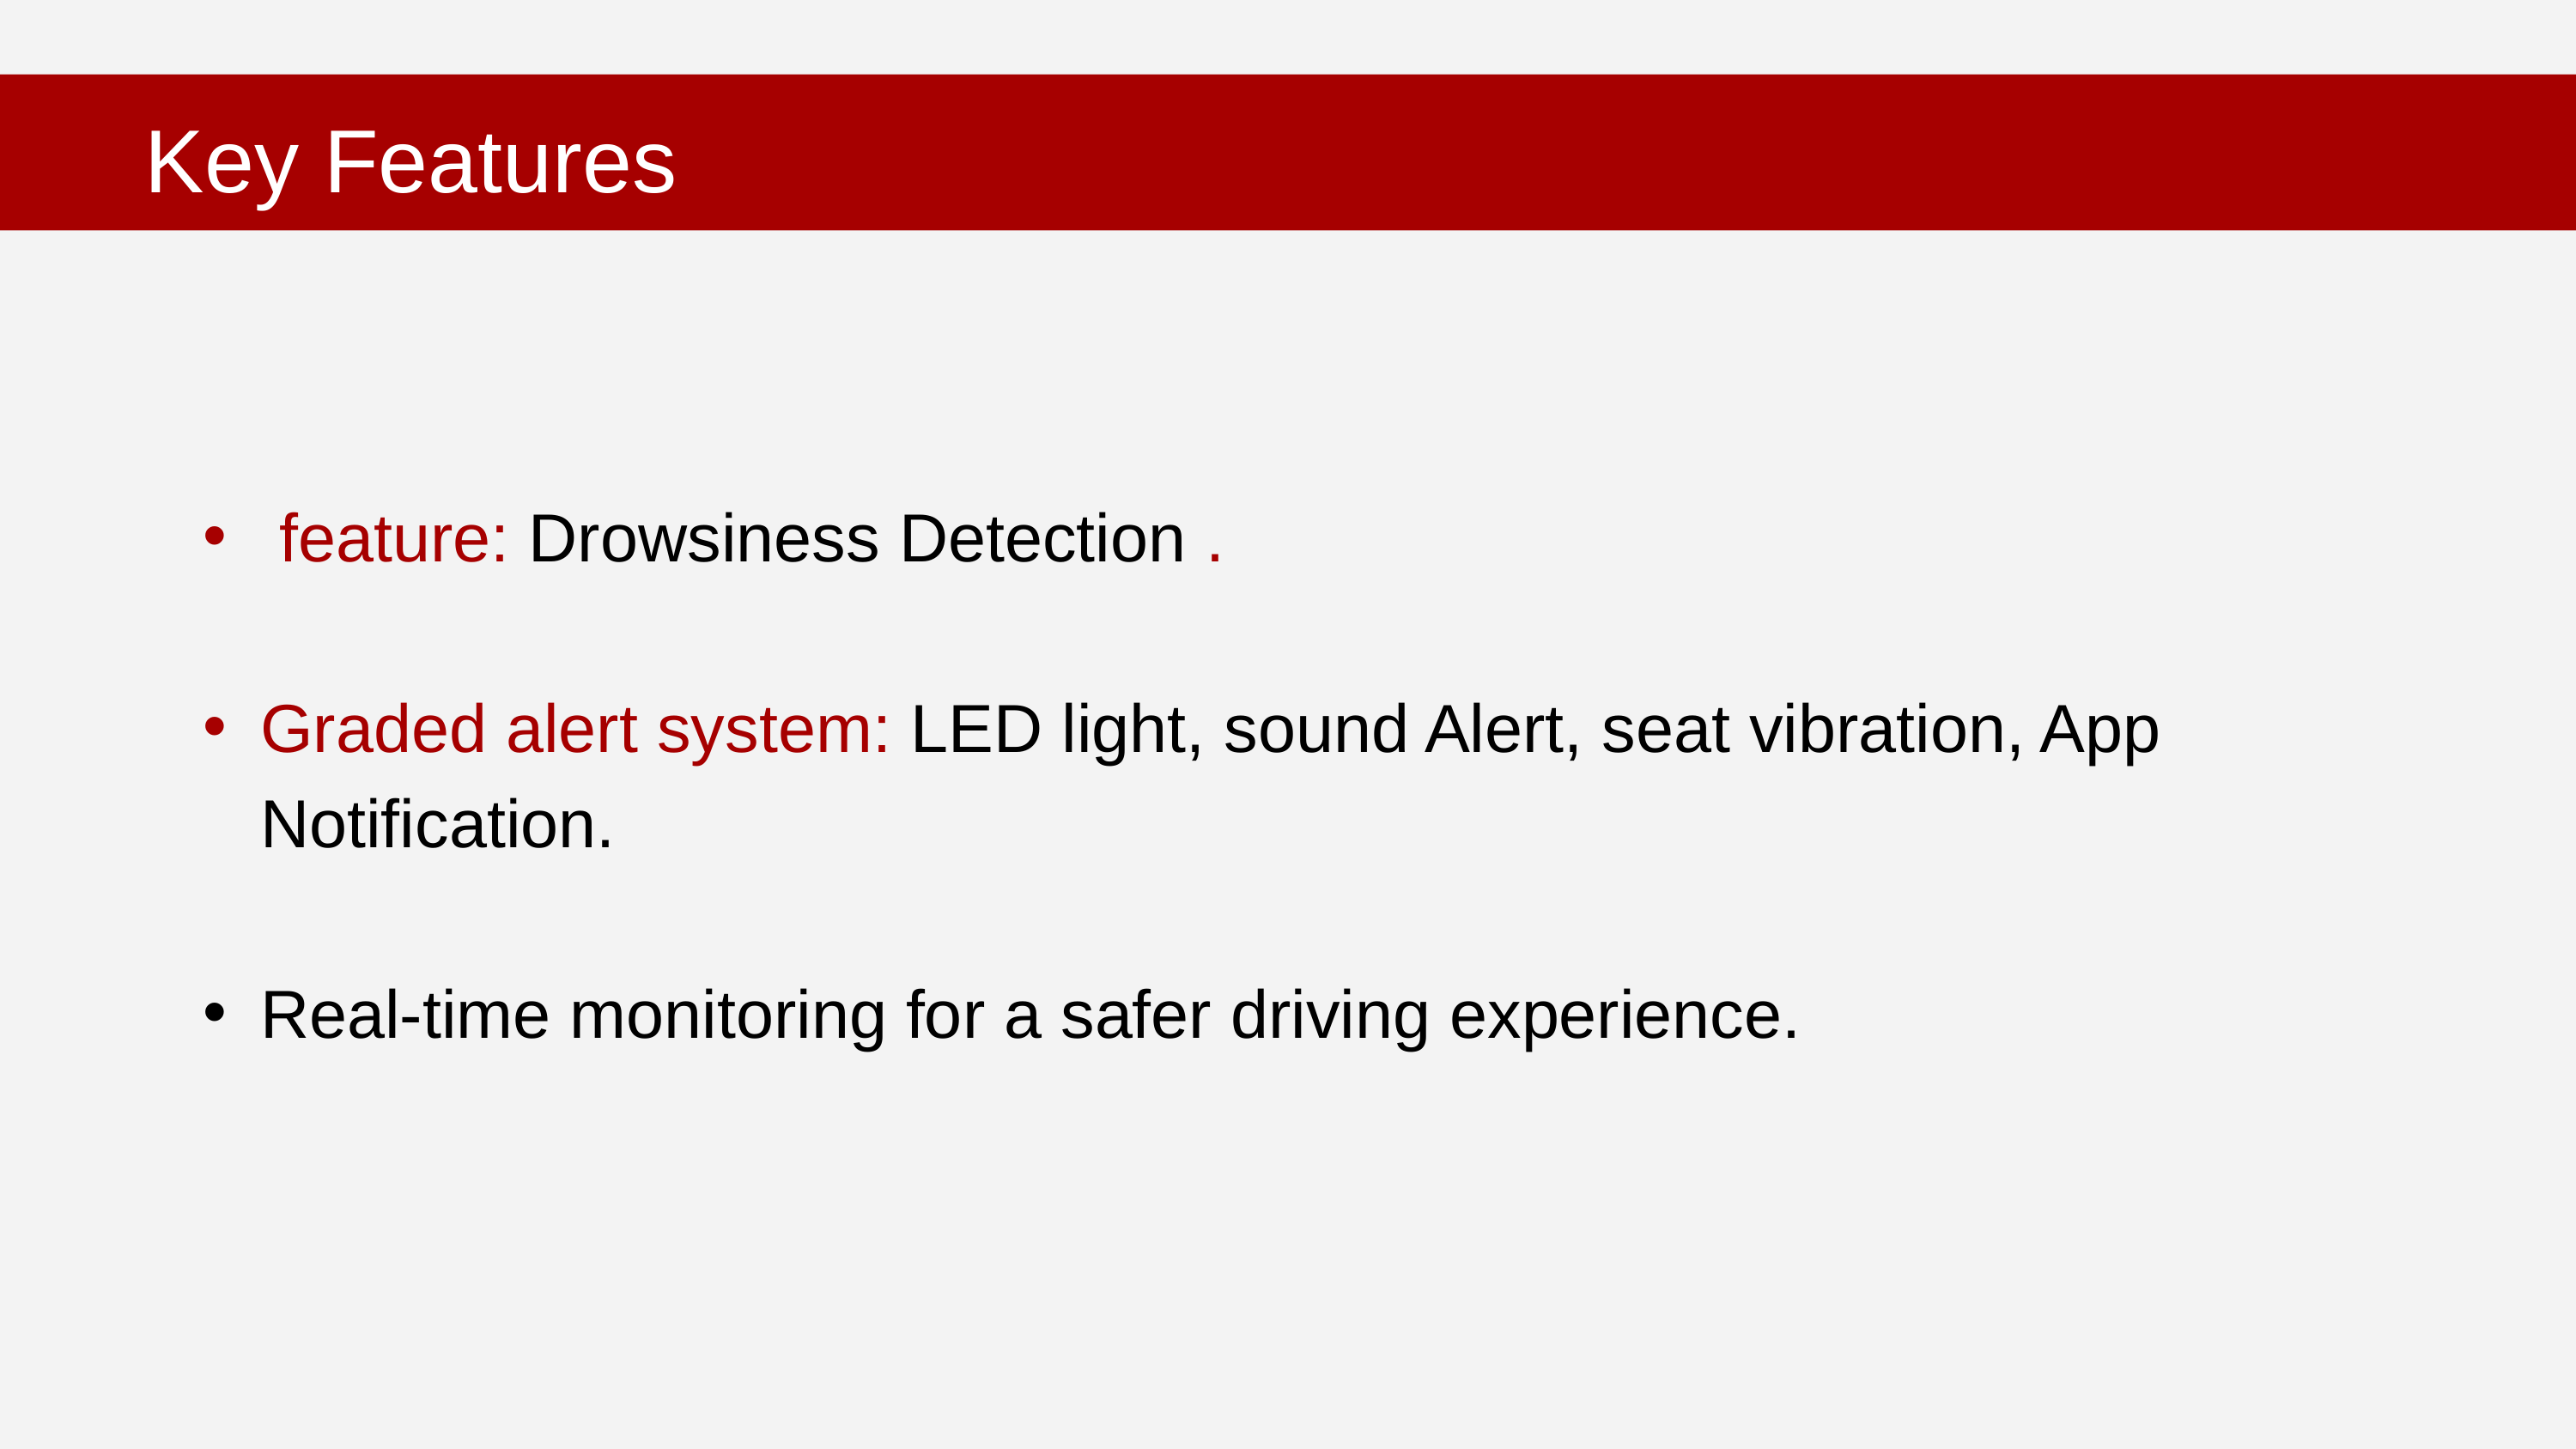

Key Features
 feature: Drowsiness Detection .

Graded alert system: LED light, sound Alert, seat vibration, App Notification.

Real-time monitoring for a safer driving experience.